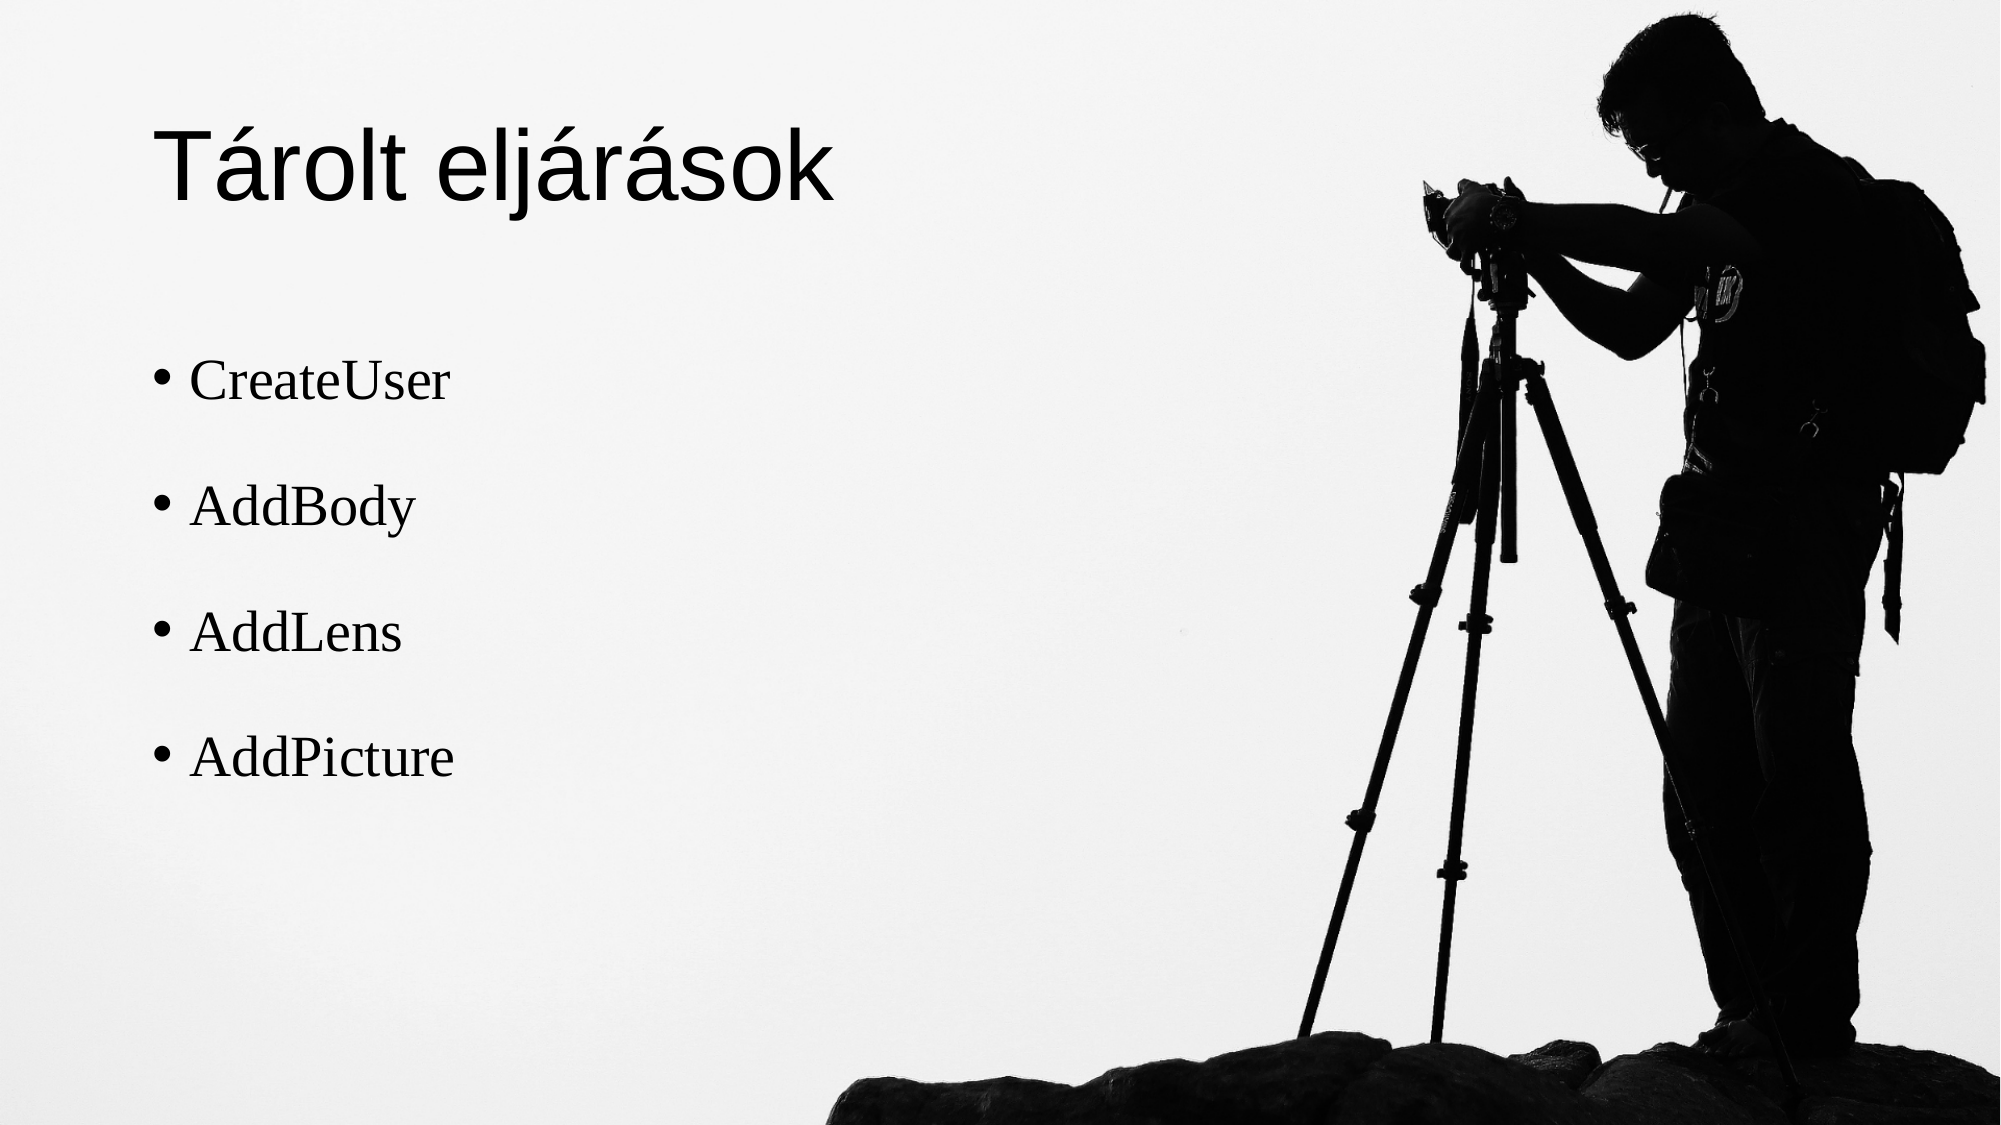

# Tárolt eljárások
CreateUser
AddBody
AddLens
AddPicture